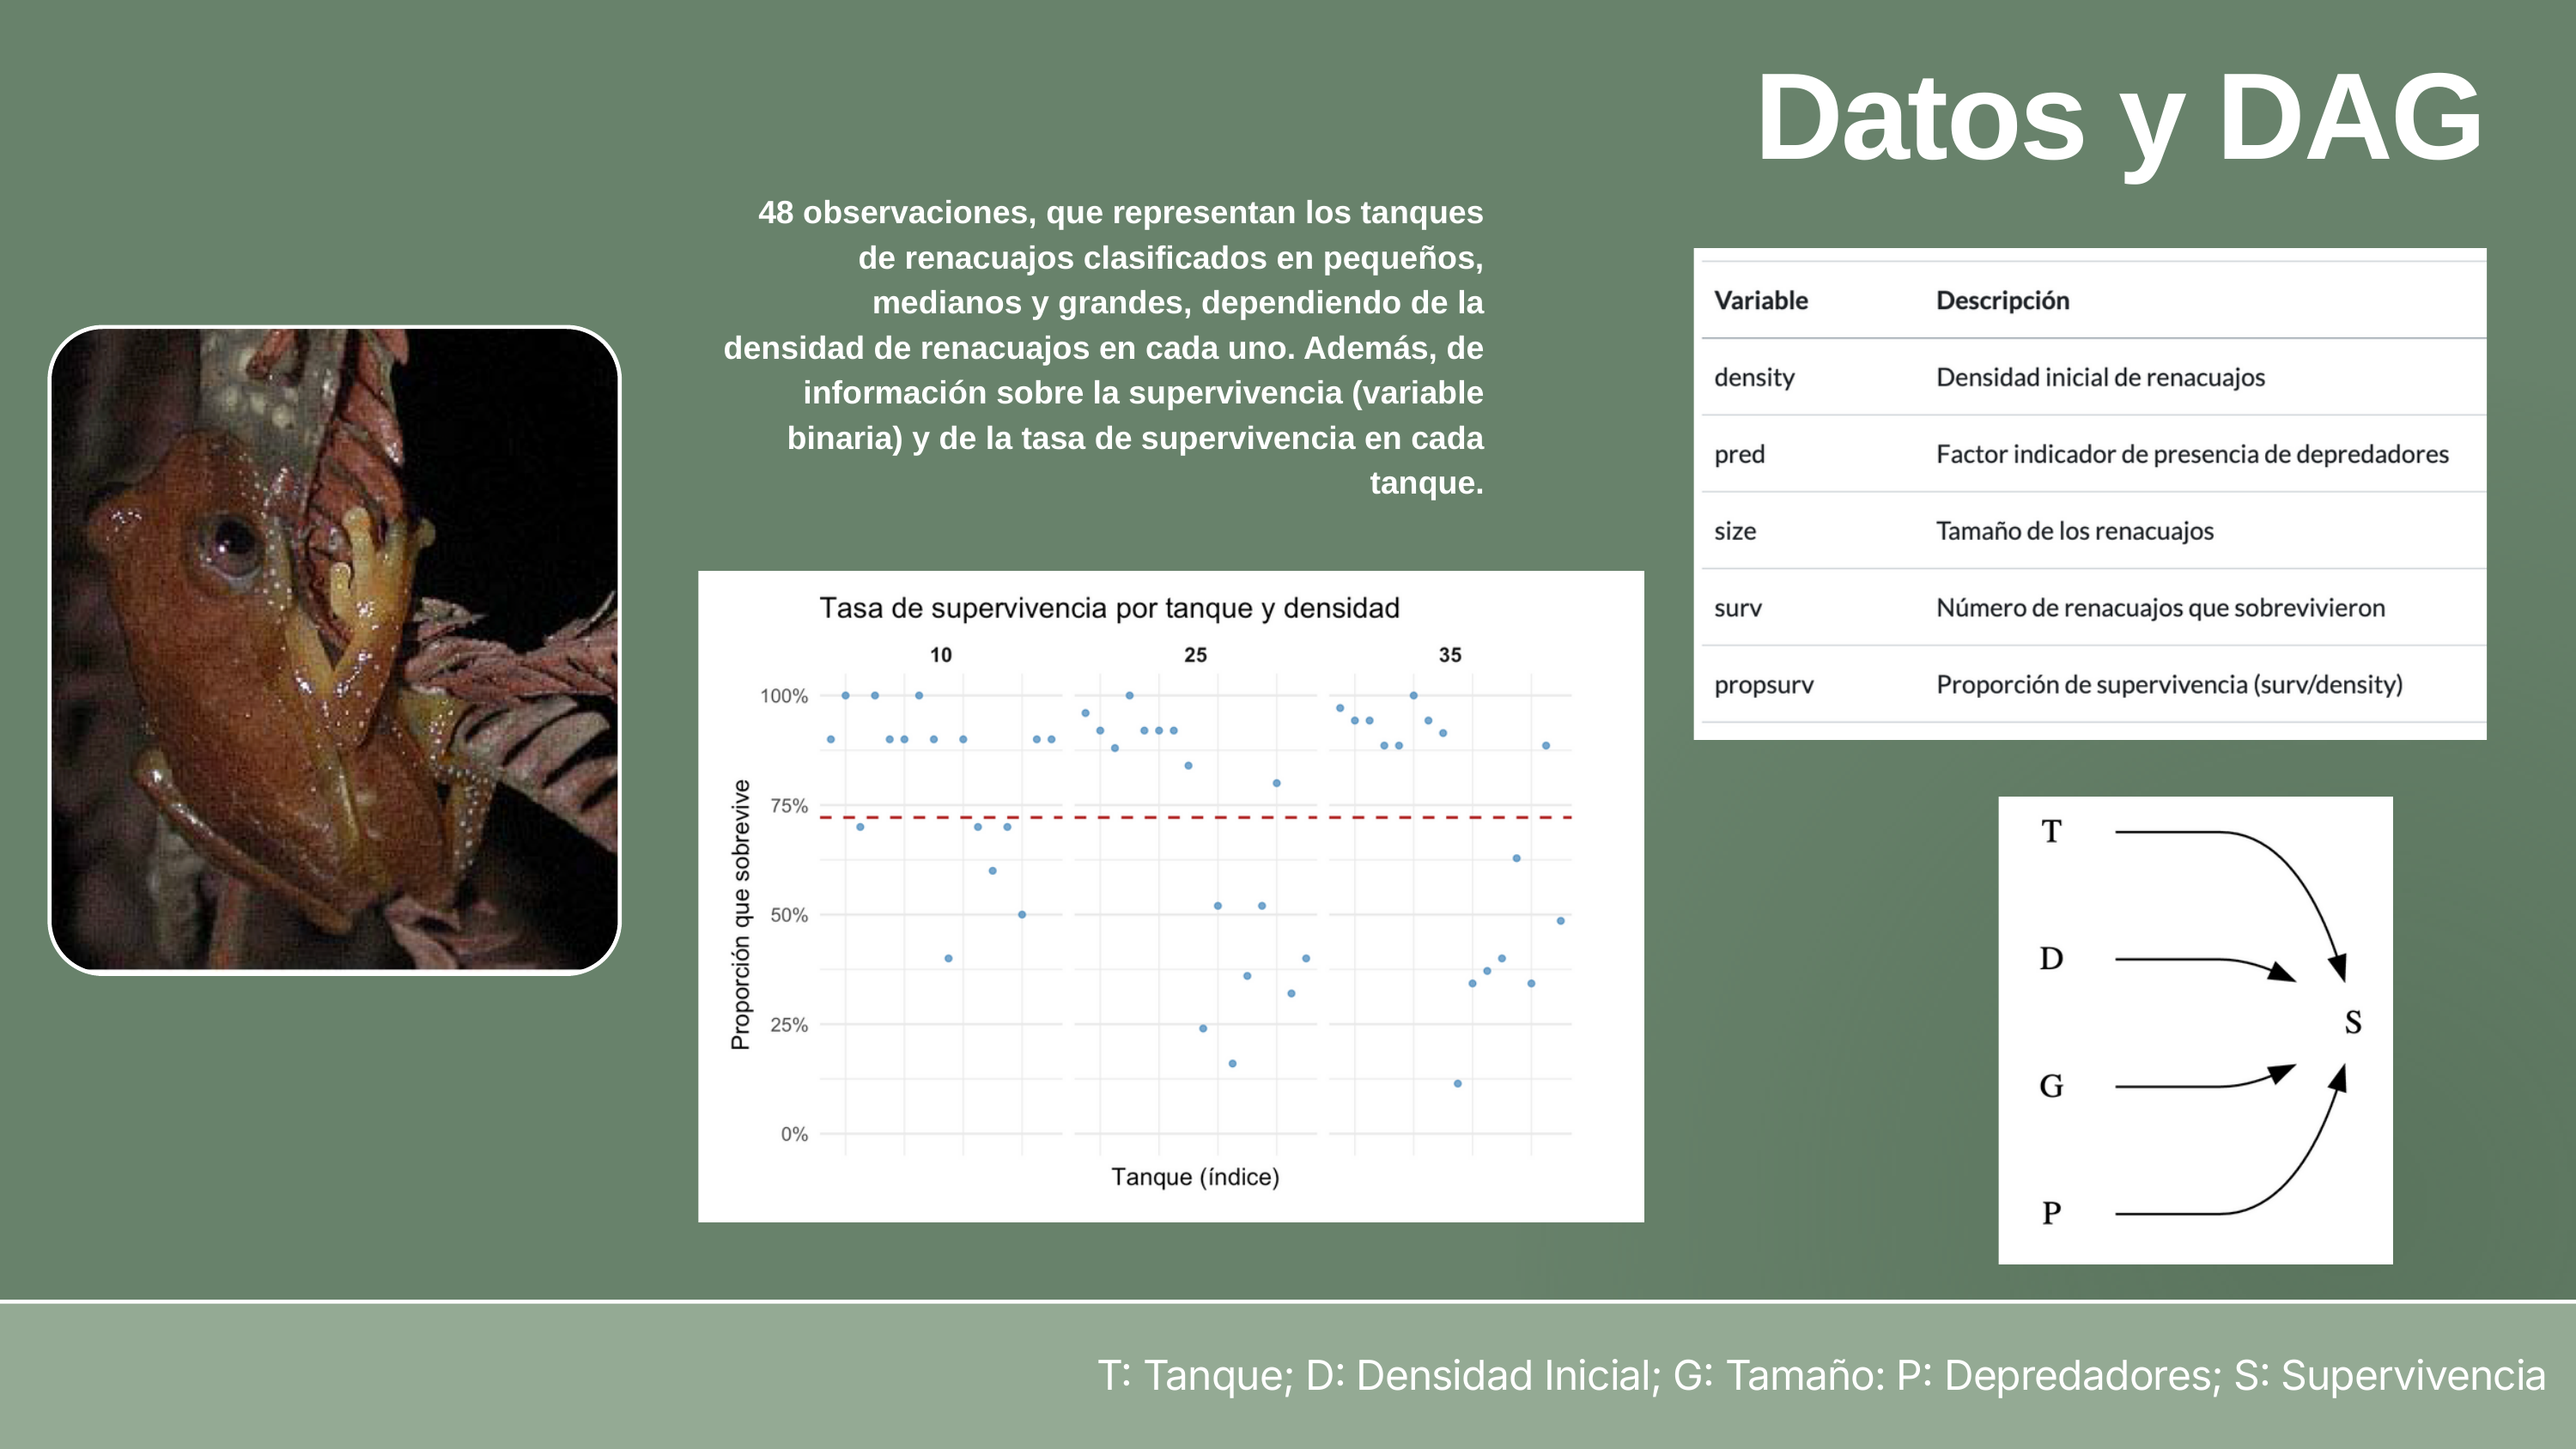

Datos y DAG
48 observaciones, que representan los tanques de renacuajos clasificados en pequeños, medianos y grandes, dependiendo de la densidad de renacuajos en cada uno. Además, de información sobre la supervivencia (variable binaria) y de la tasa de supervivencia en cada tanque.

T: Tanque; D: Densidad Inicial; G: Tamaño: P: Depredadores; S: Supervivencia